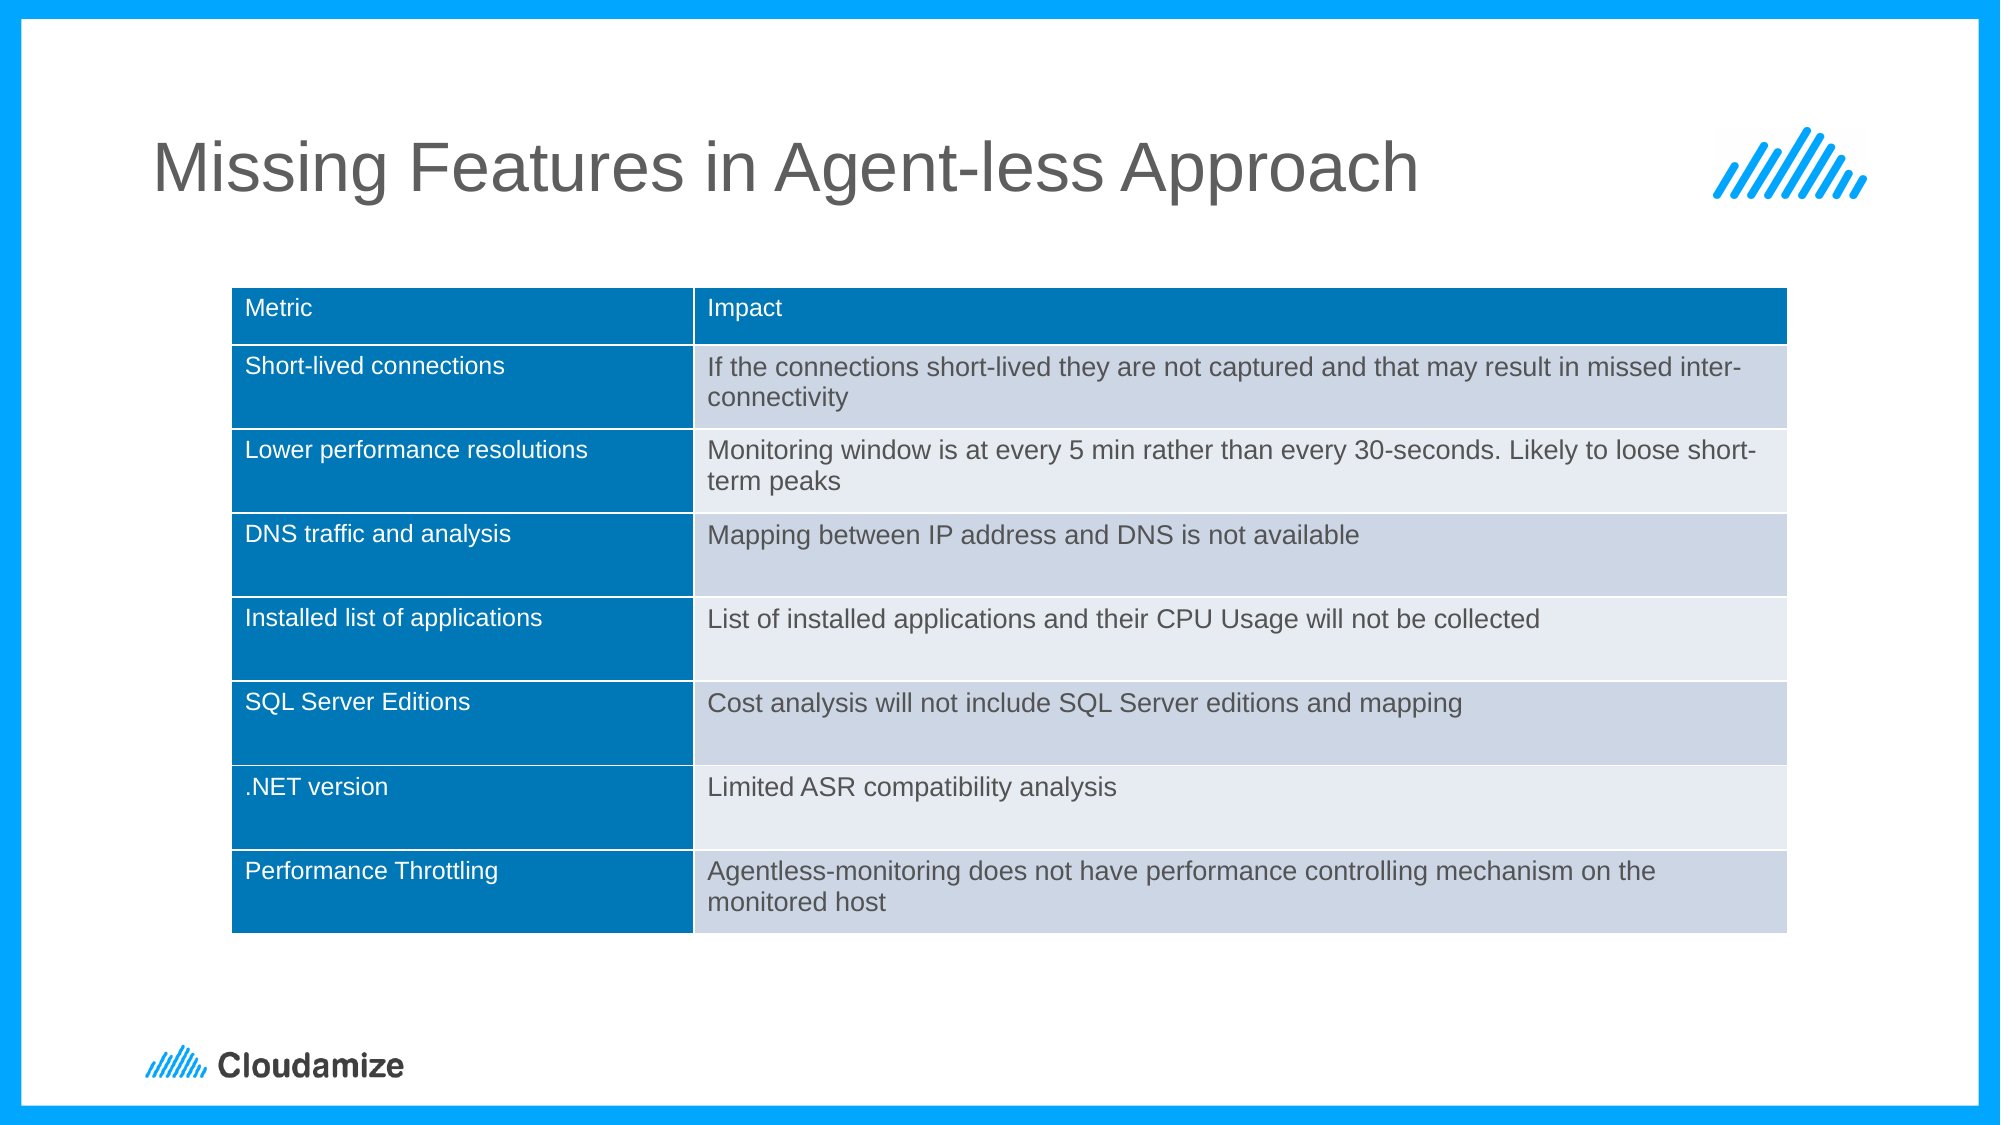

# Missing Features in Agent-less Approach
| Metric | Impact |
| --- | --- |
| Short-lived connections | If the connections short-lived they are not captured and that may result in missed inter-connectivity |
| Lower performance resolutions | Monitoring window is at every 5 min rather than every 30-seconds. Likely to loose short-term peaks |
| DNS traffic and analysis | Mapping between IP address and DNS is not available |
| Installed list of applications | List of installed applications and their CPU Usage will not be collected |
| SQL Server Editions | Cost analysis will not include SQL Server editions and mapping |
| .NET version | Limited ASR compatibility analysis |
| Performance Throttling | Agentless-monitoring does not have performance controlling mechanism on the monitored host |